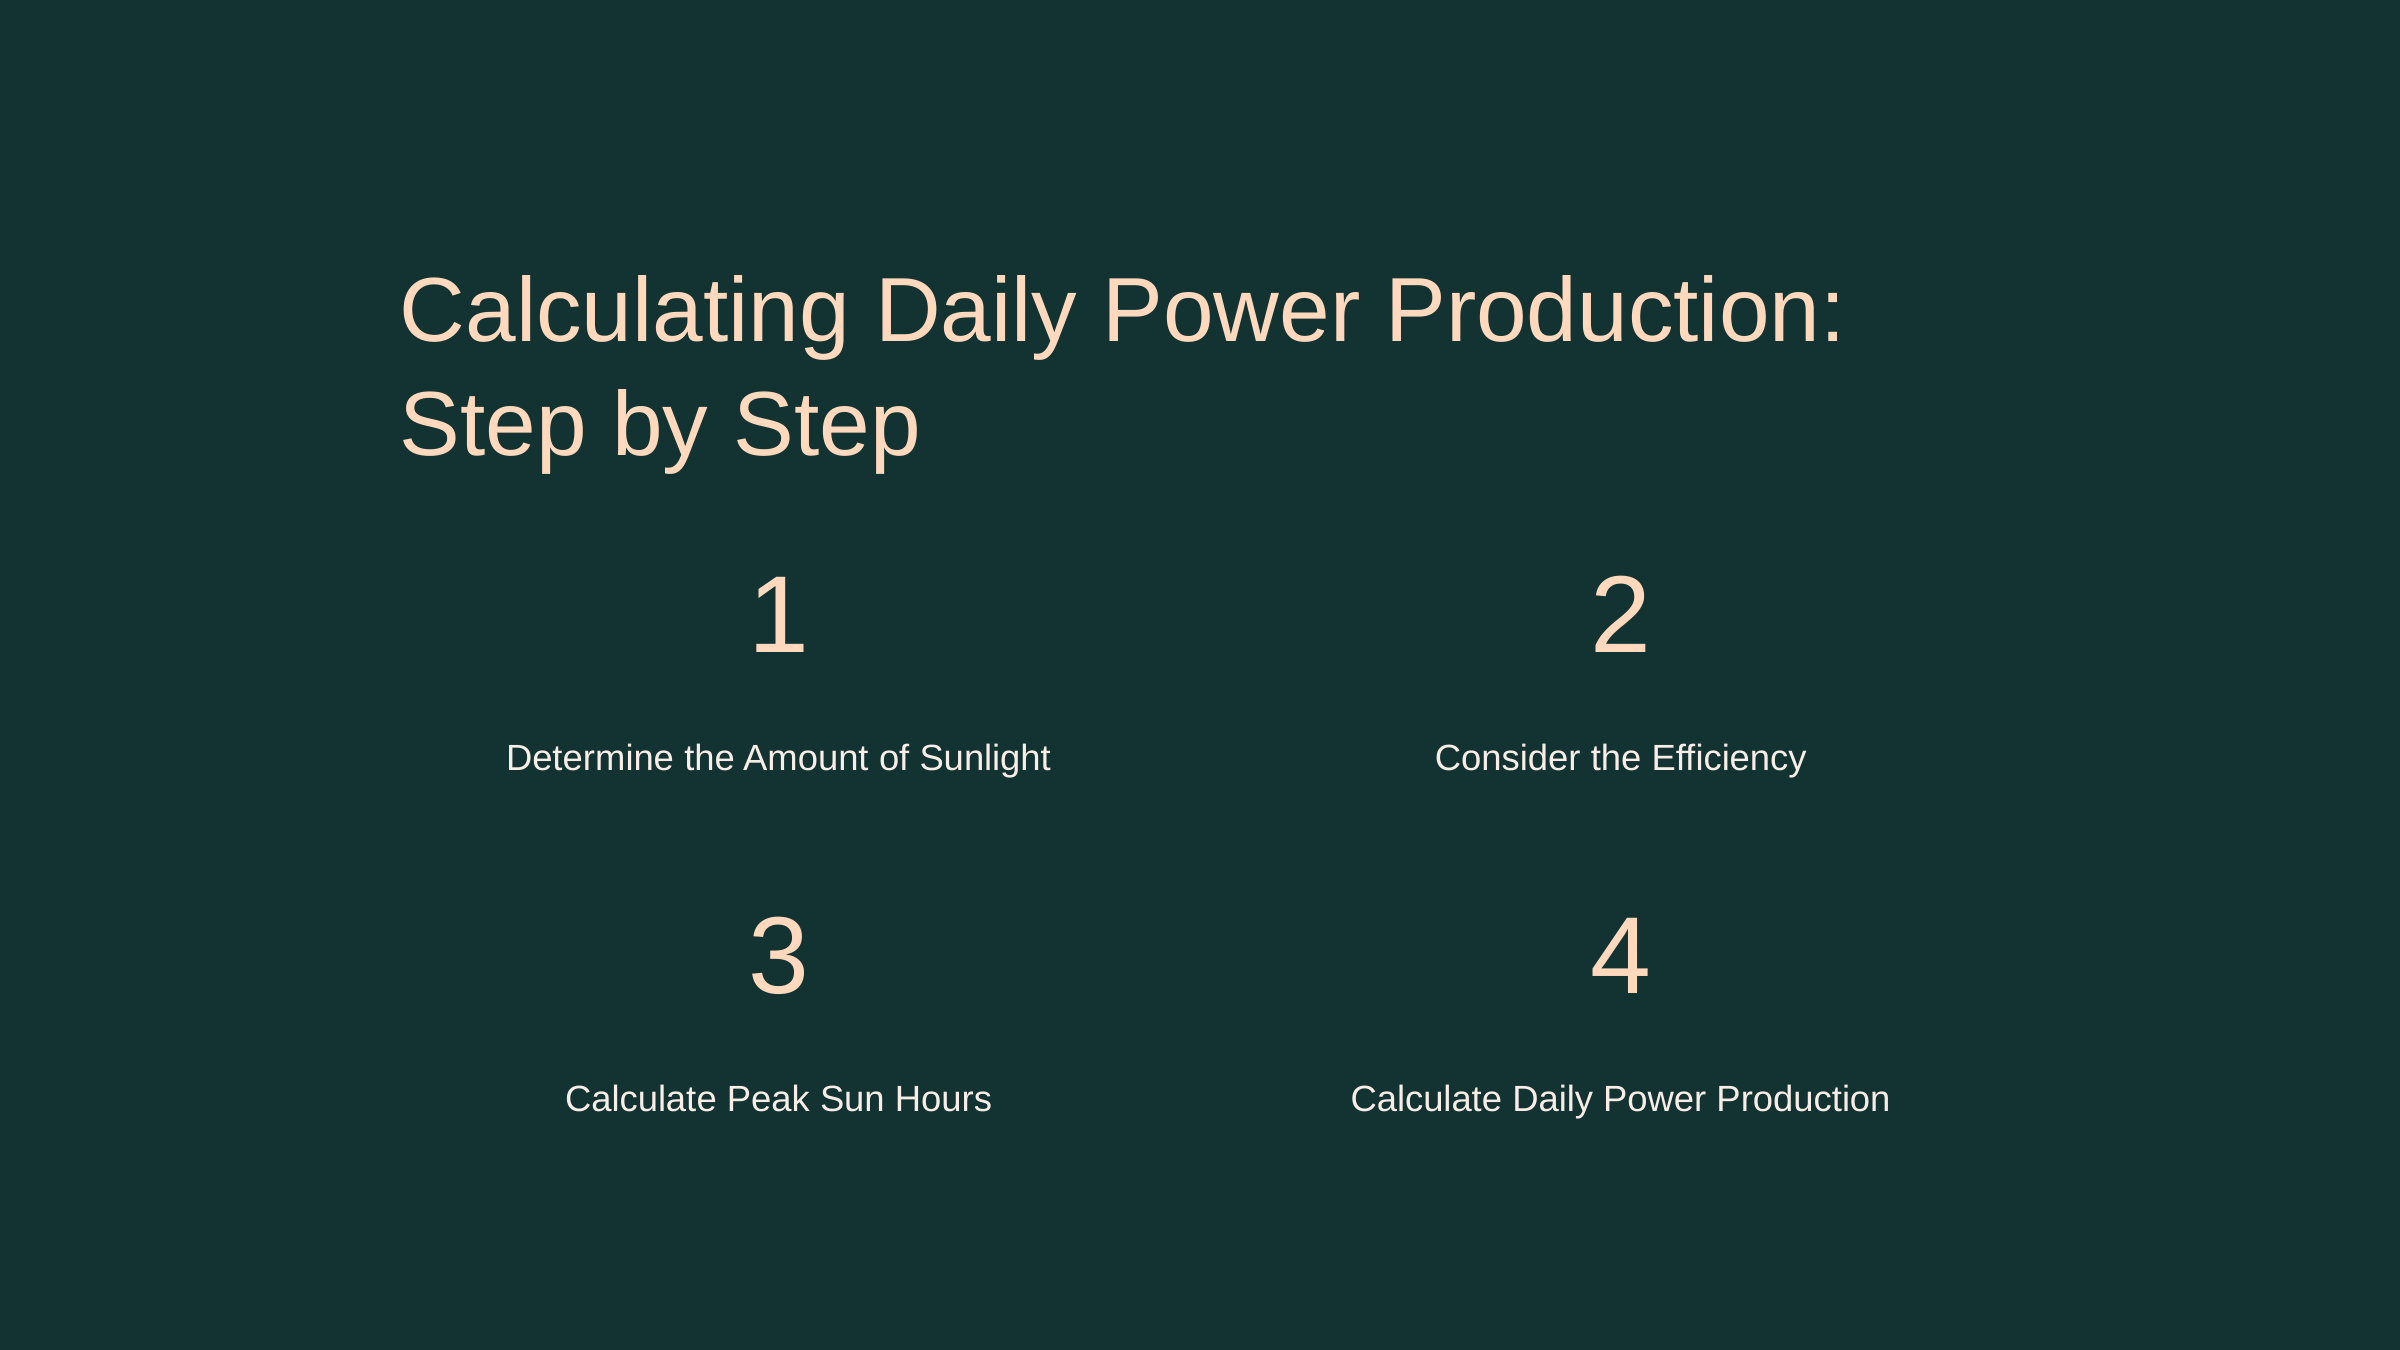

Calculating Daily Power Production: Step by Step
1
2
Determine the Amount of Sunlight
Consider the Efficiency
3
4
Calculate Peak Sun Hours
Calculate Daily Power Production